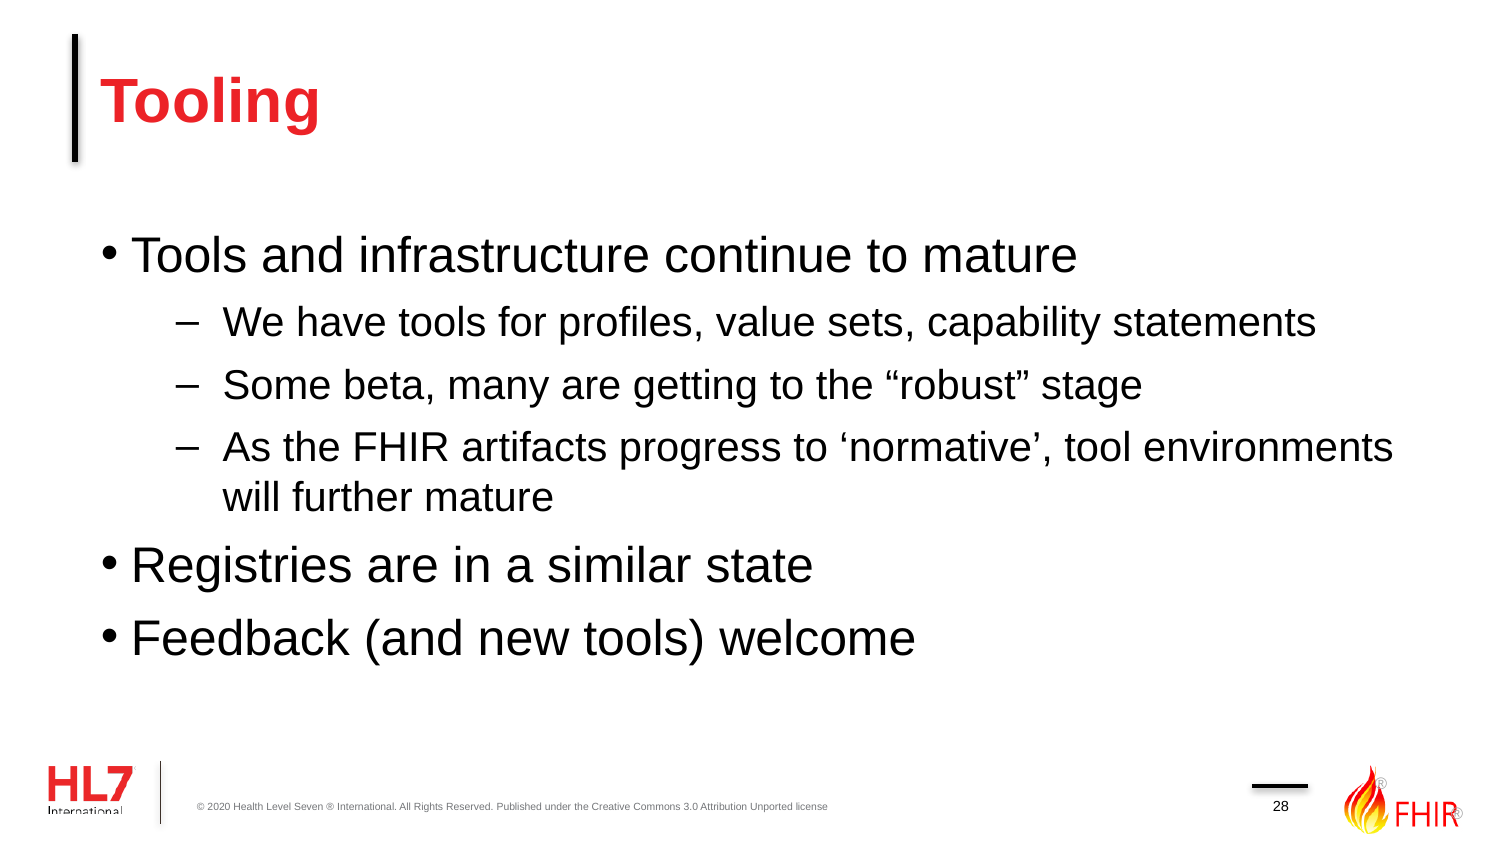

# Tooling
Tools and infrastructure continue to mature
We have tools for profiles, value sets, capability statements
Some beta, many are getting to the “robust” stage
As the FHIR artifacts progress to ‘normative’, tool environments will further mature
Registries are in a similar state
Feedback (and new tools) welcome
28
© 2020 Health Level Seven ® International. All Rights Reserved. Published under the Creative Commons 3.0 Attribution Unported license